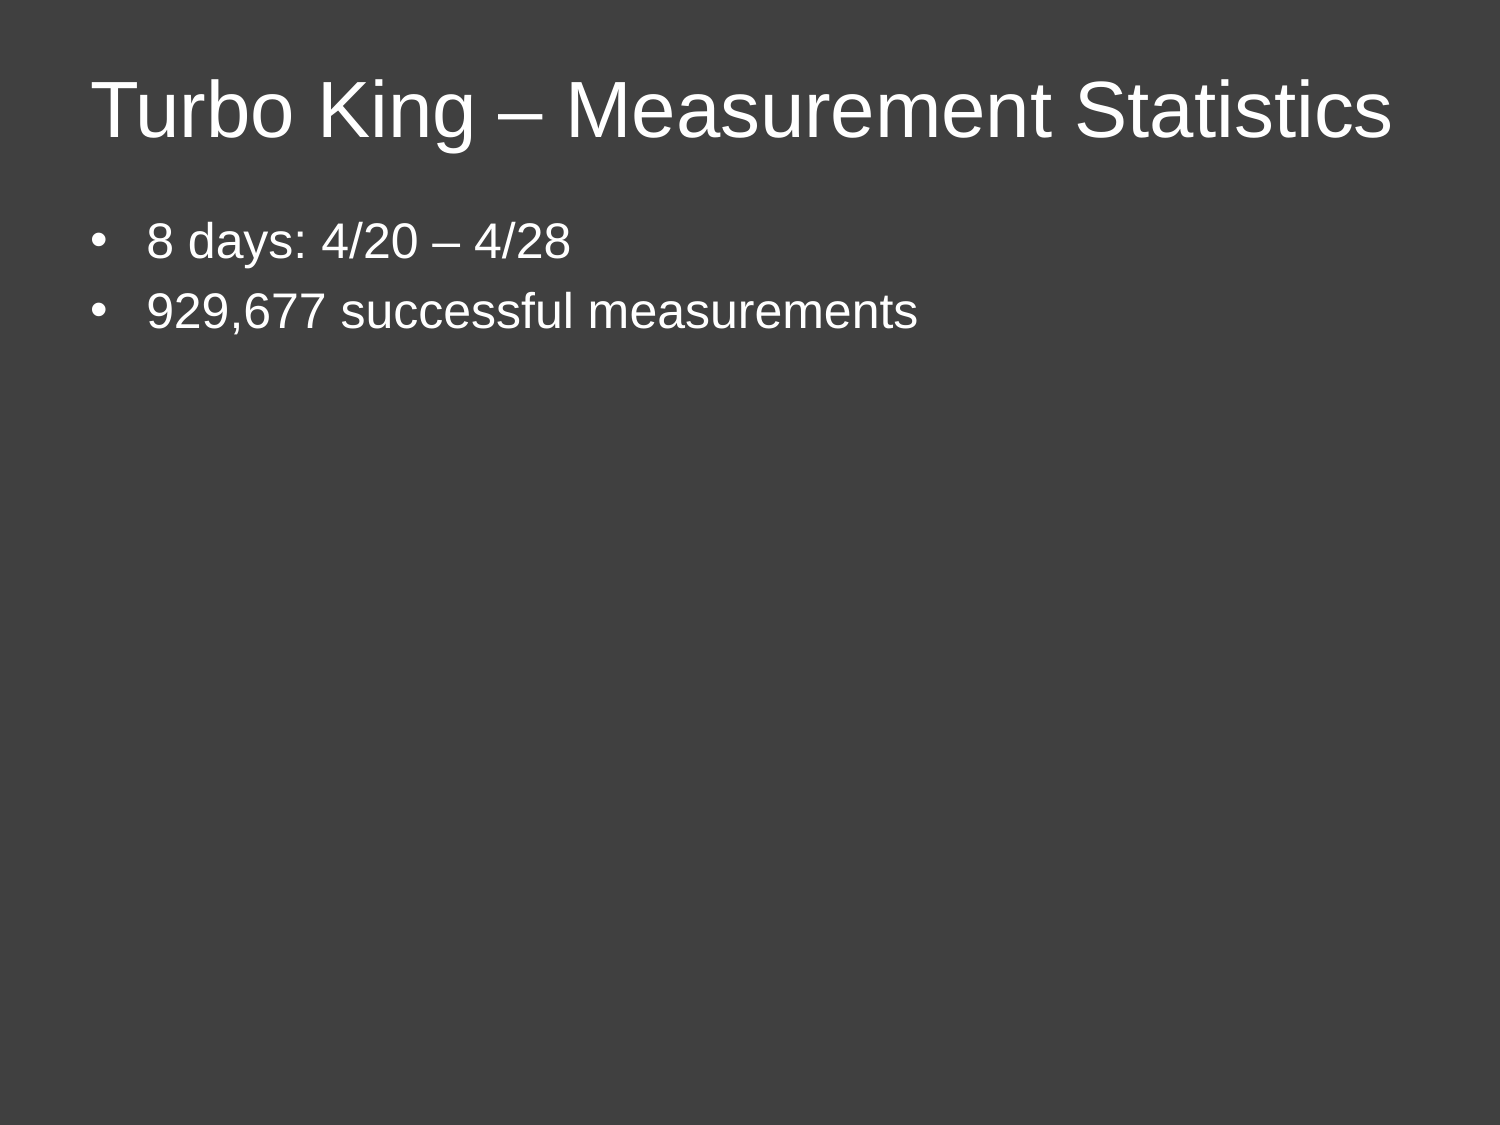

# Turbo King – Measurement Statistics
8 days: 4/20 – 4/28
929,677 successful measurements